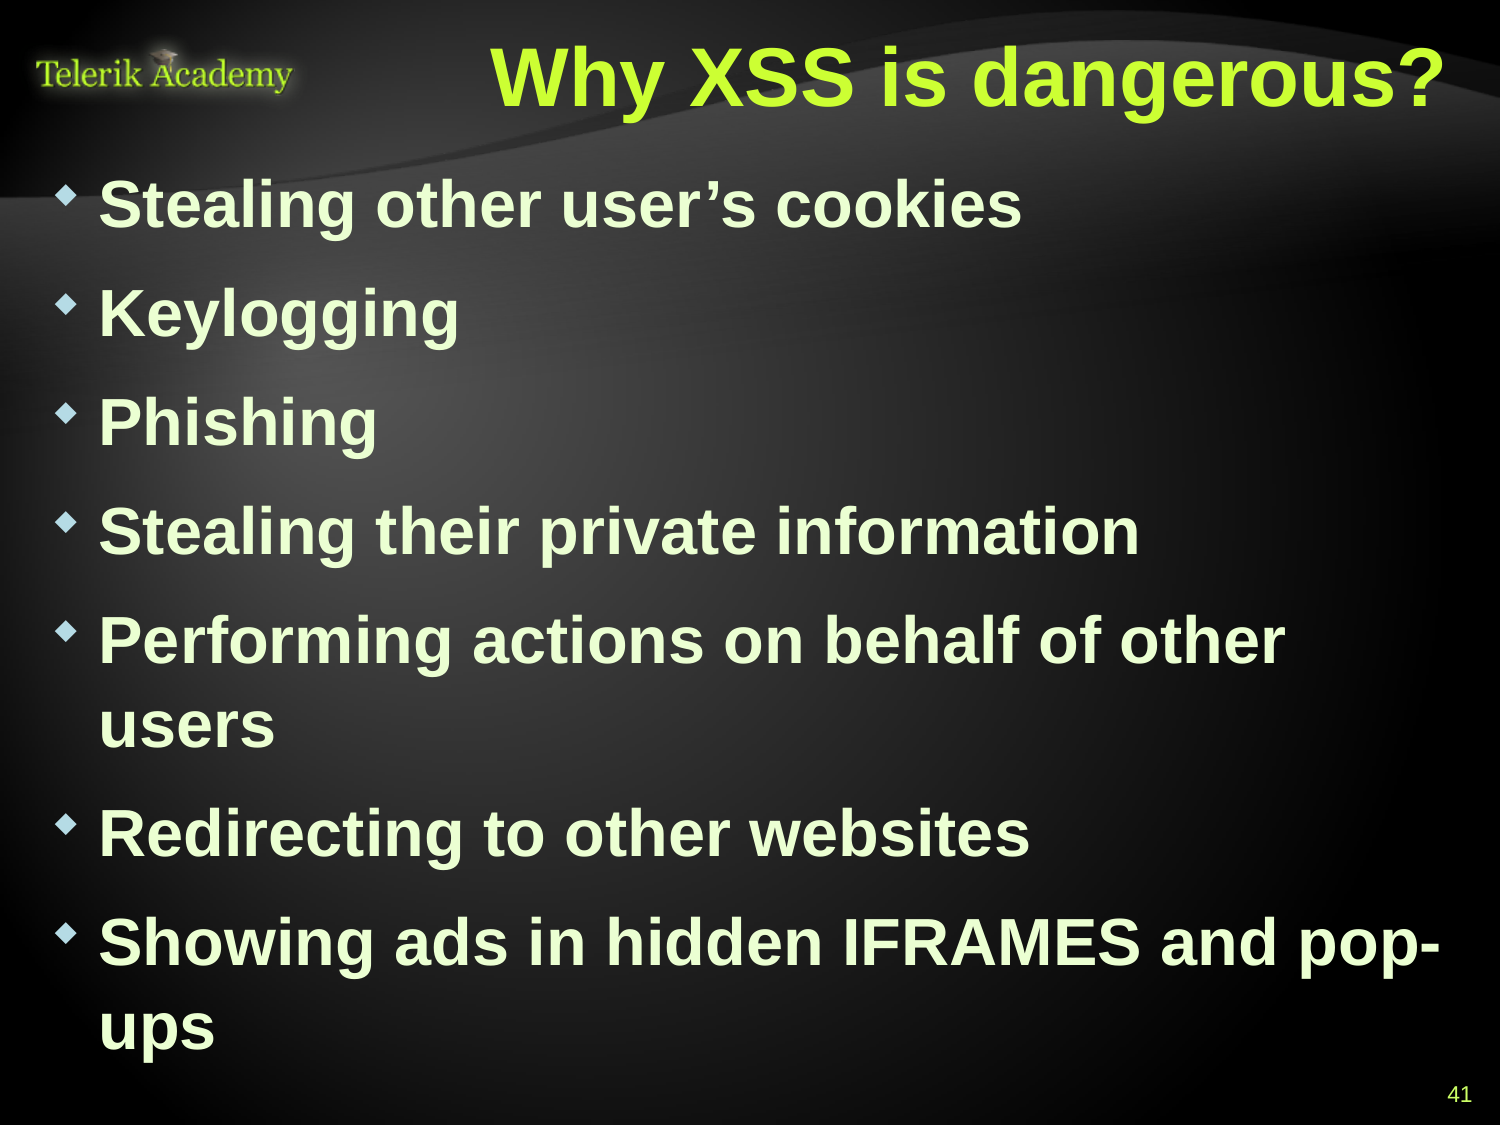

# Why XSS is dangerous?
Stealing other user’s cookies
Keylogging
Phishing
Stealing their private information
Performing actions on behalf of other users
Redirecting to other websites
Showing ads in hidden IFRAMES and pop-ups
41